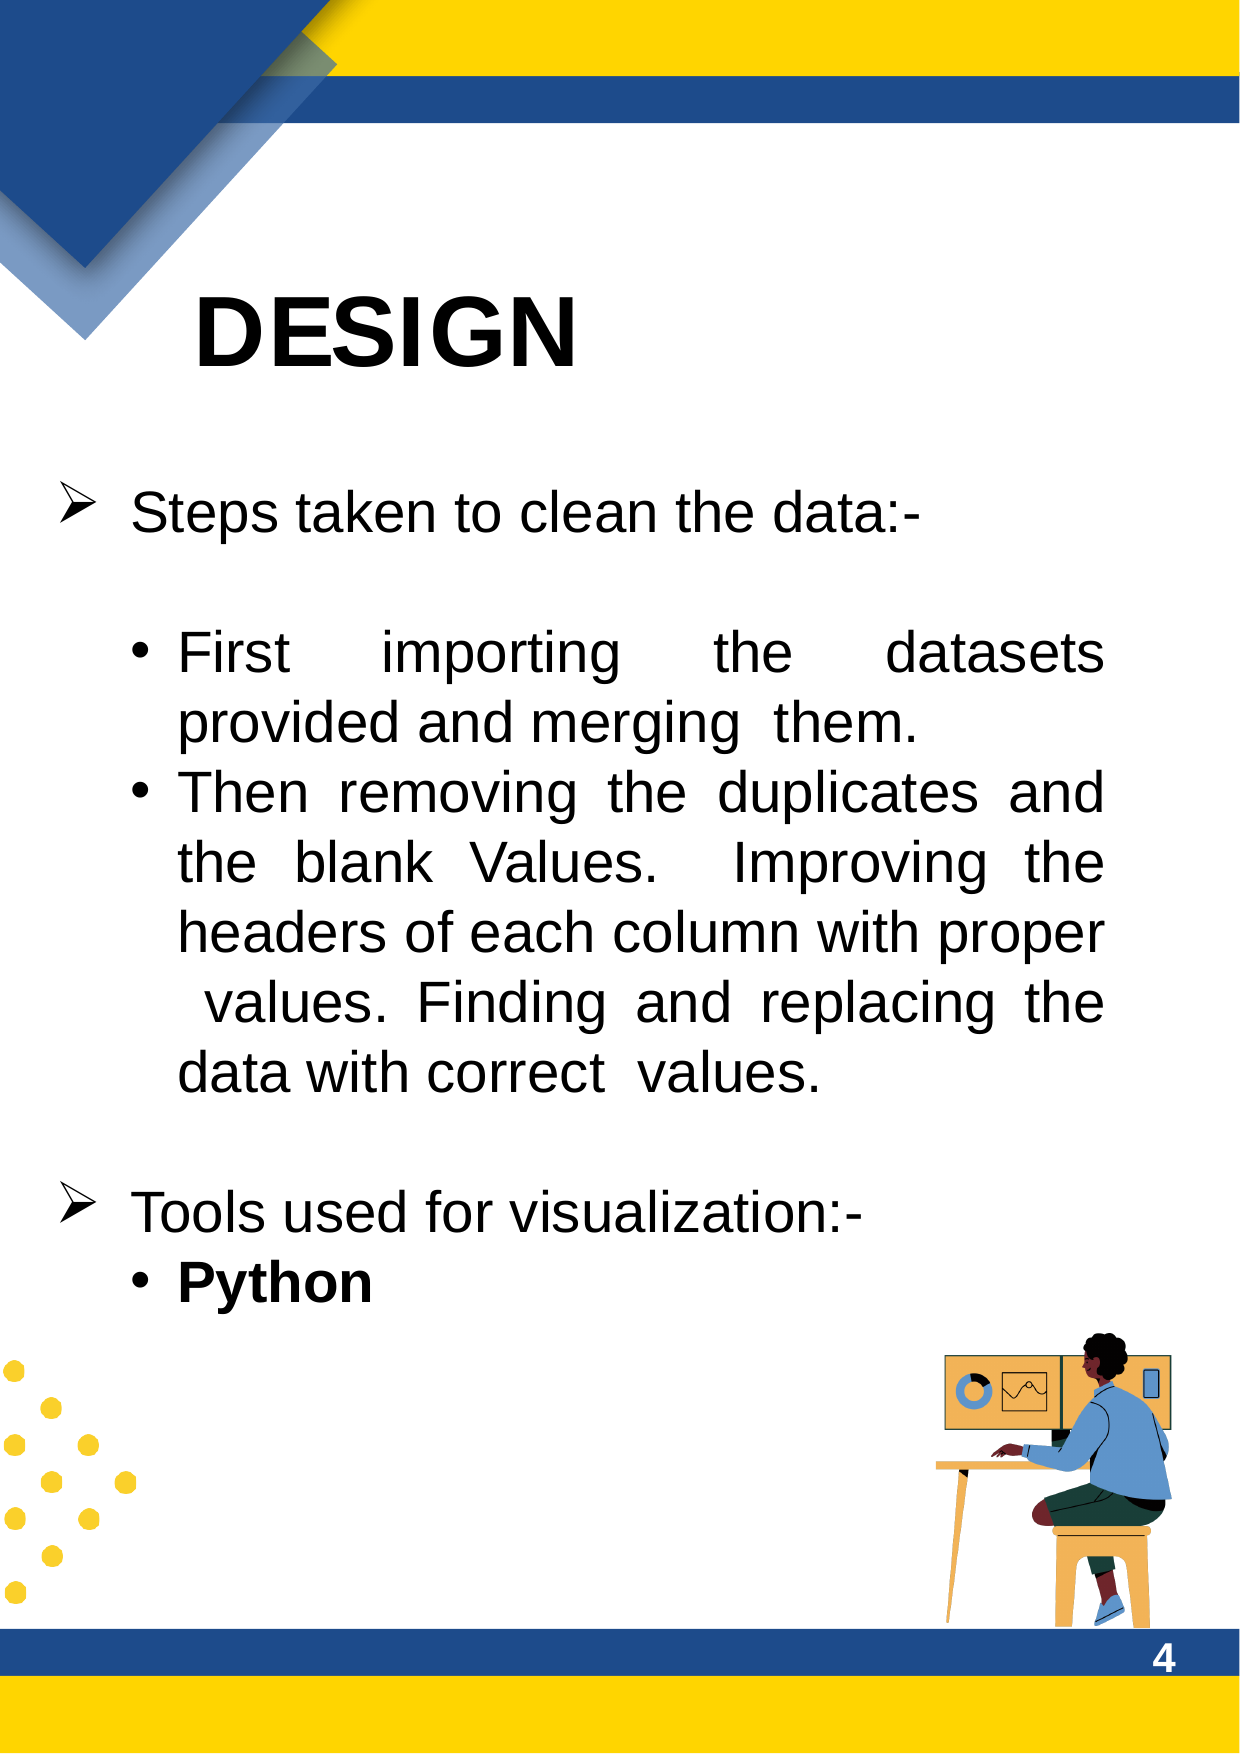

# DESIGN
Steps taken to clean the data:-

First importing the datasets provided and merging  them.
Then removing the duplicates and the blank Values.  Improving the headers of each column with proper  values. Finding and replacing the data with correct  values.

Tools used for visualization:-
Python

4